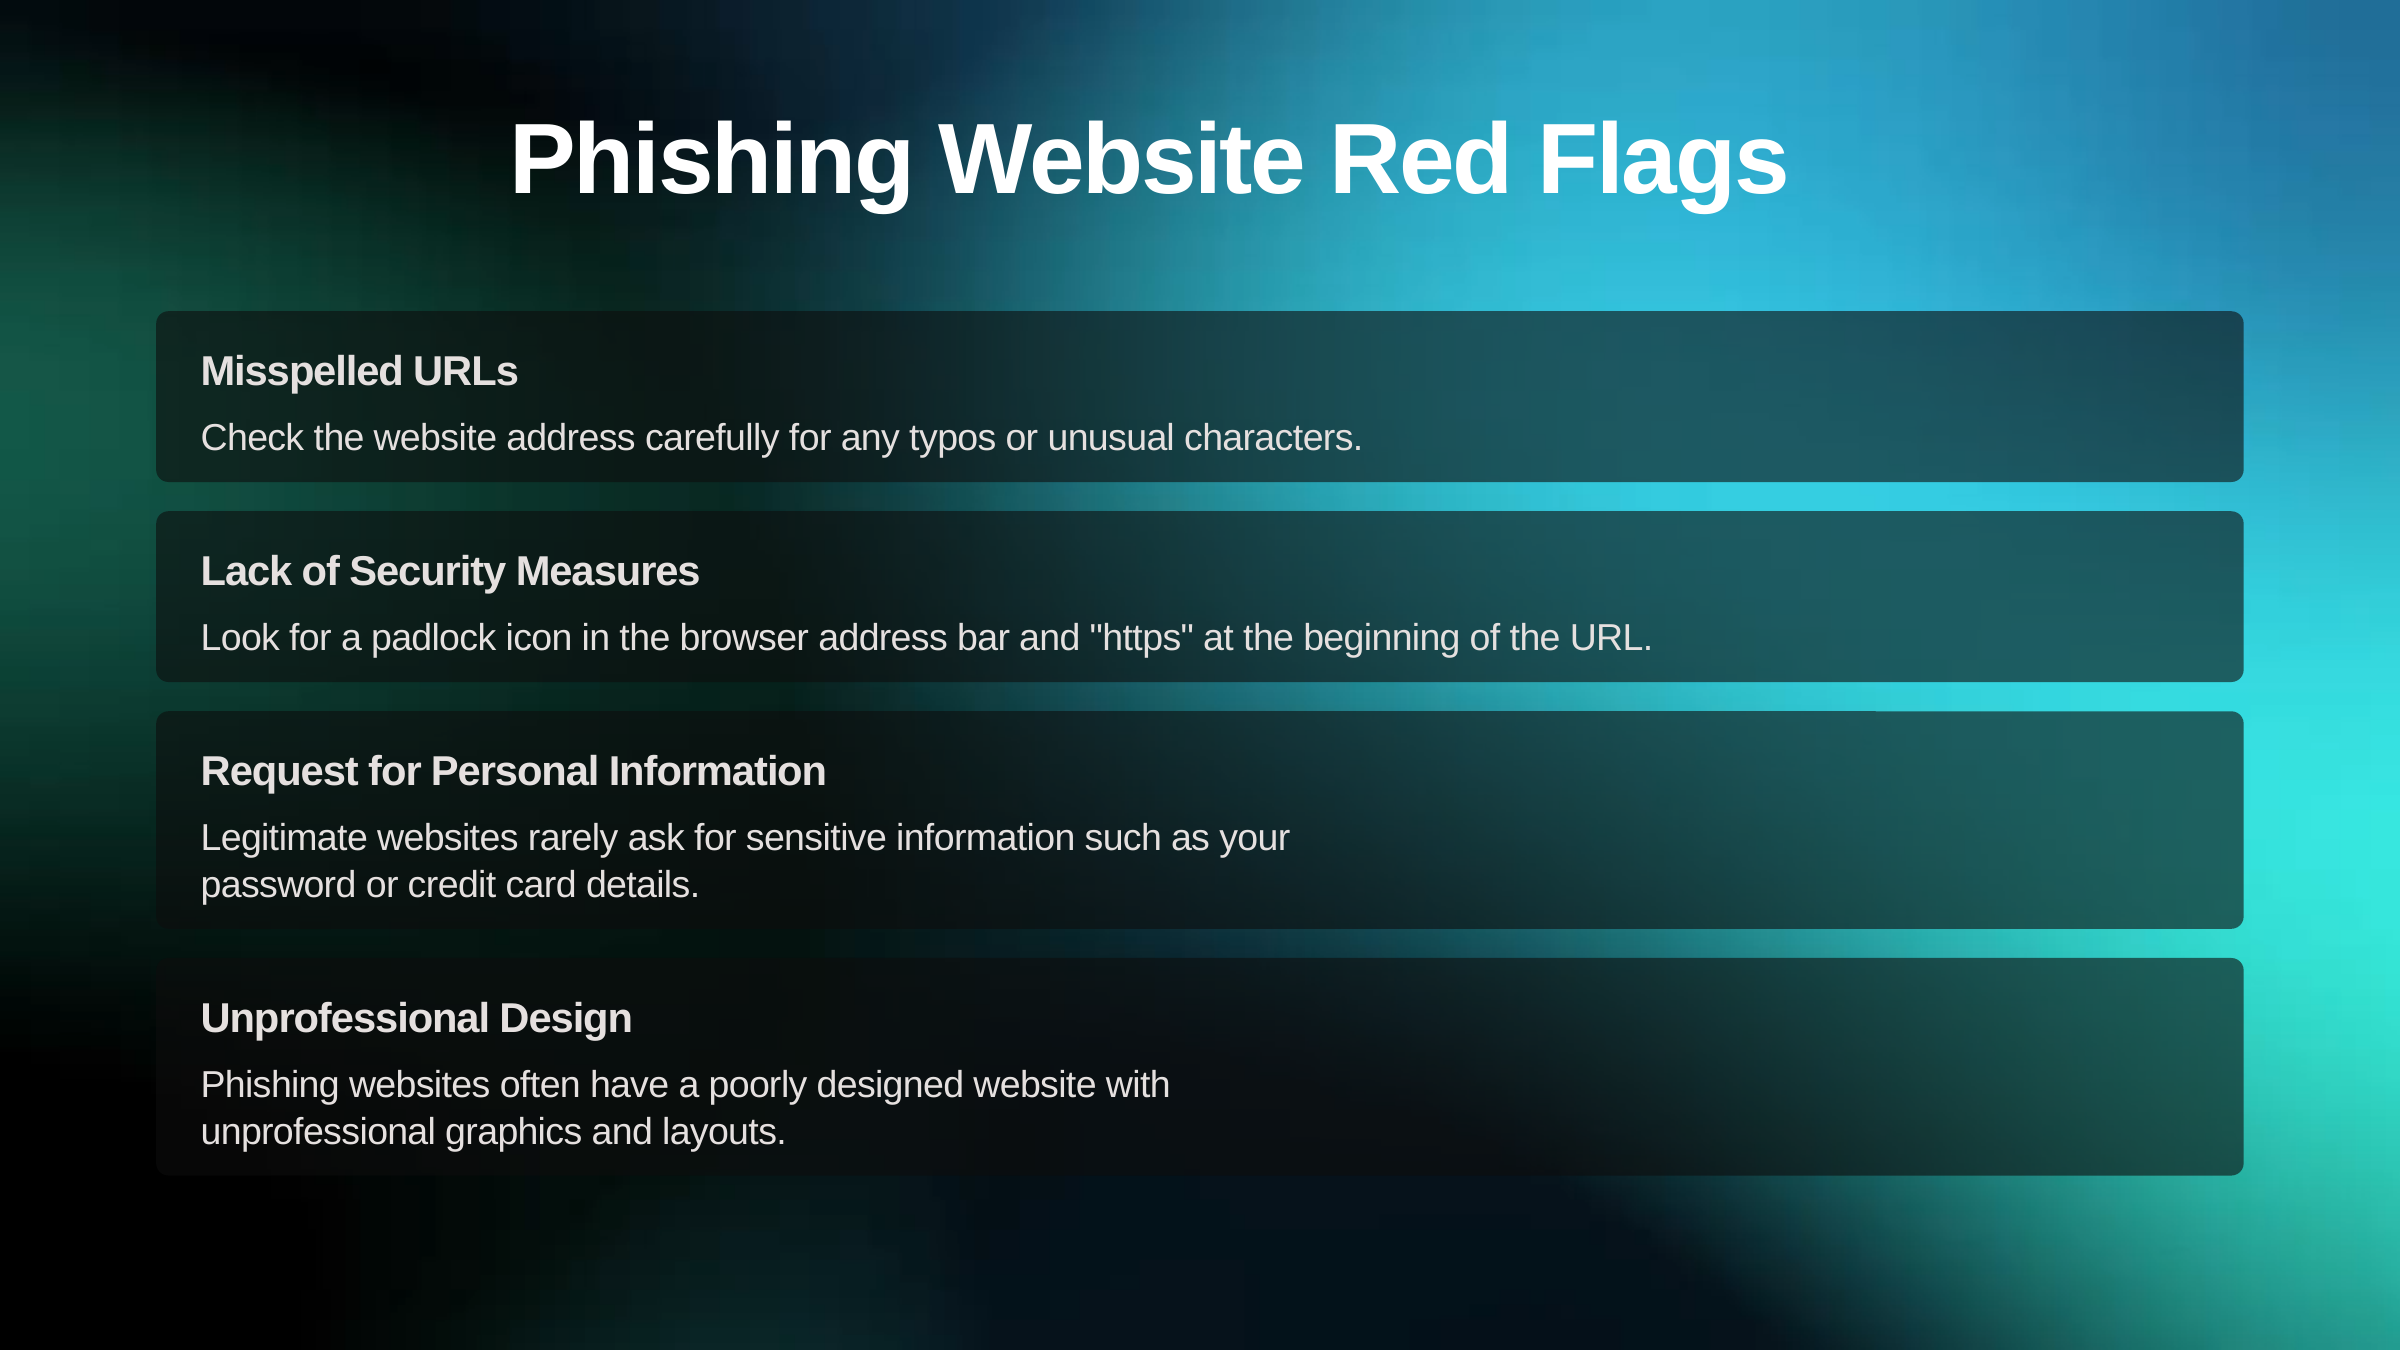

Phishing on Social Media
Phishing Website Red Flags

Misspelled URLs
Fake Profiles
Check the website address carefully for any typos or unusual characters.

Lack of Security Measures
Look for a padlock icon in the browser address bar and "https" at the beginning of the URL.
Suspicious Links

Request for Personal Information
Legitimate websites rarely ask for sensitive information such as your password or credit card details.

Unprofessional Design
Direct Messages
Phishing websites often have a poorly designed website with unprofessional graphics and layouts.